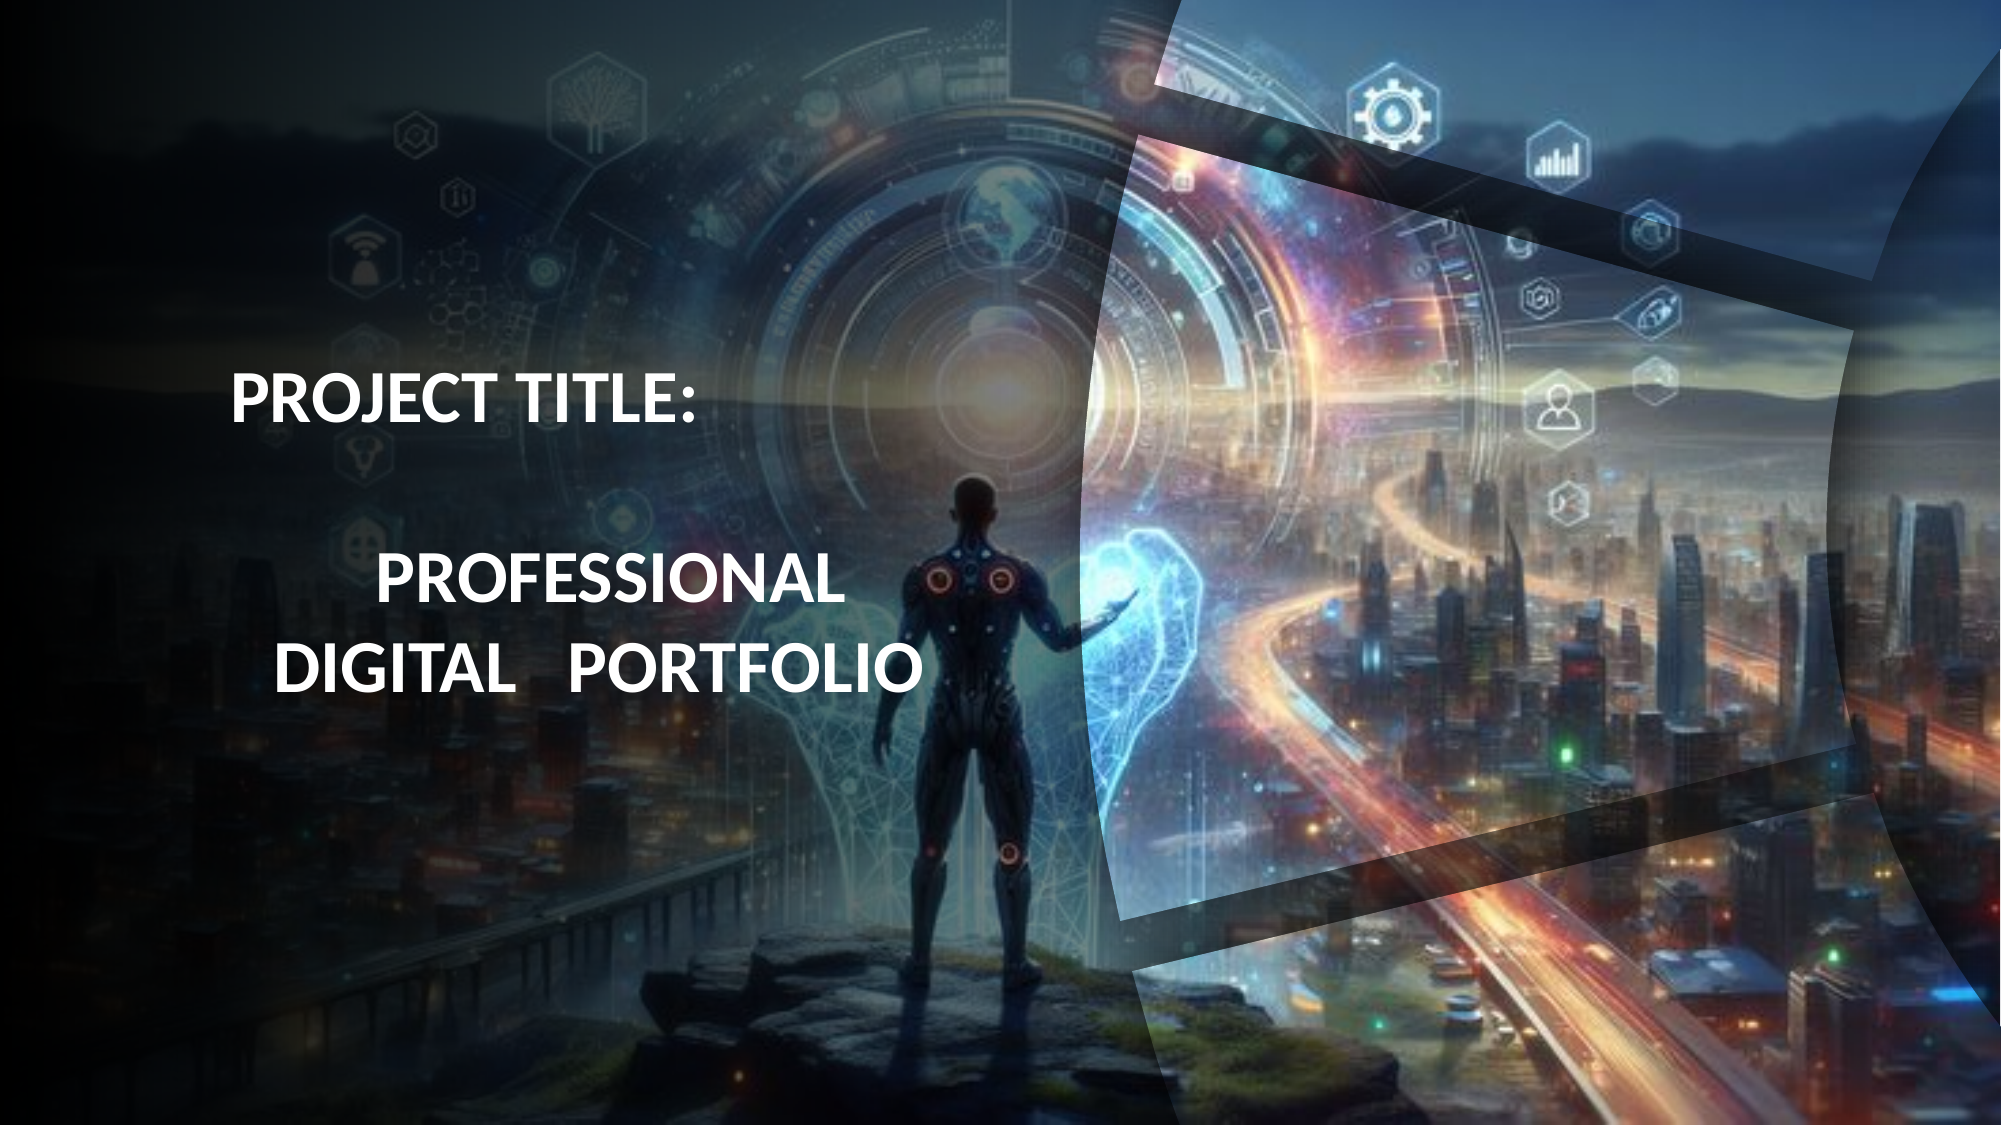

Explainable AI (XAI):
Turning Black Boxes into Glass Boxes

PRESENTED BY: Nishanthini,
Dhanalakshmi & Sowmiya
COLLEGE: Jaya Women’s College of Arts and Science
EVENT NAME: TECK ATICK 2K25 – National Level
Technical Symposium
 DATE:26.08.2025

 PROJECT TITLE:

         PROFESSIONAL
   DIGITAL   PORTFOLIO

What is Explainable AI?

Definition: Methods that interpret and justify AI outputs.

Combines ML, HCI, ethics, visualization.

Goal: Transparency, interpretability, trust.

Moves AI from “prediction only” → prediction + reasoning.